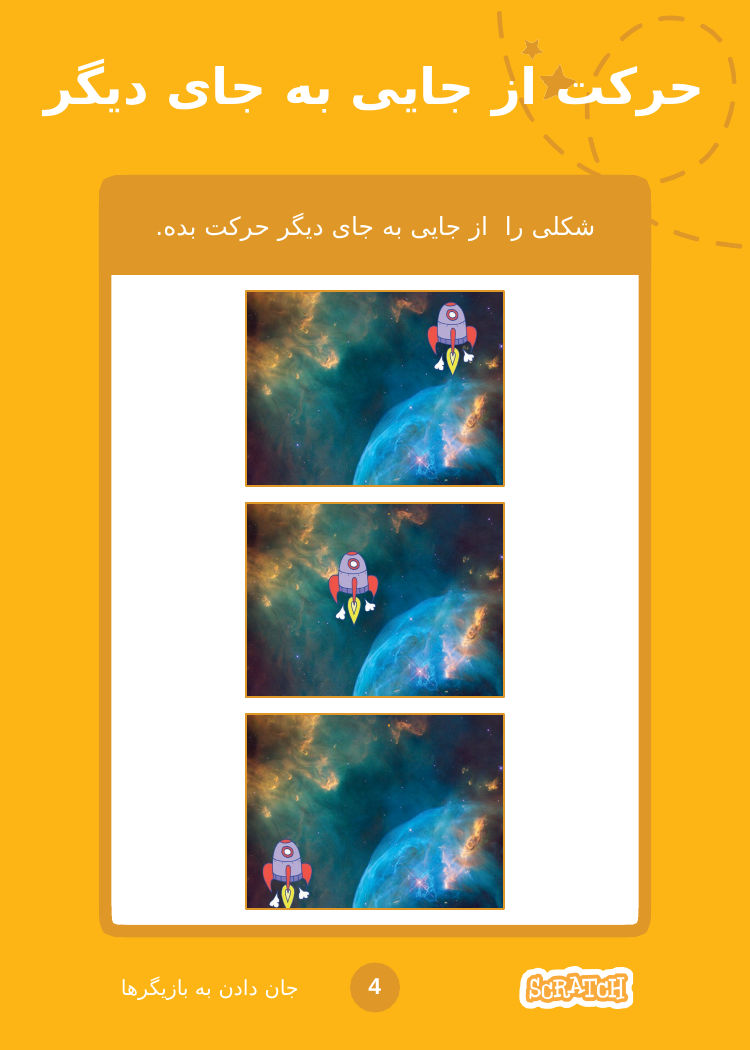

# حرکت از جایی به جای دیگر

شکلی را  از جایی به جای دیگر حرکت بده.

4
جان دادن به بازیگرها